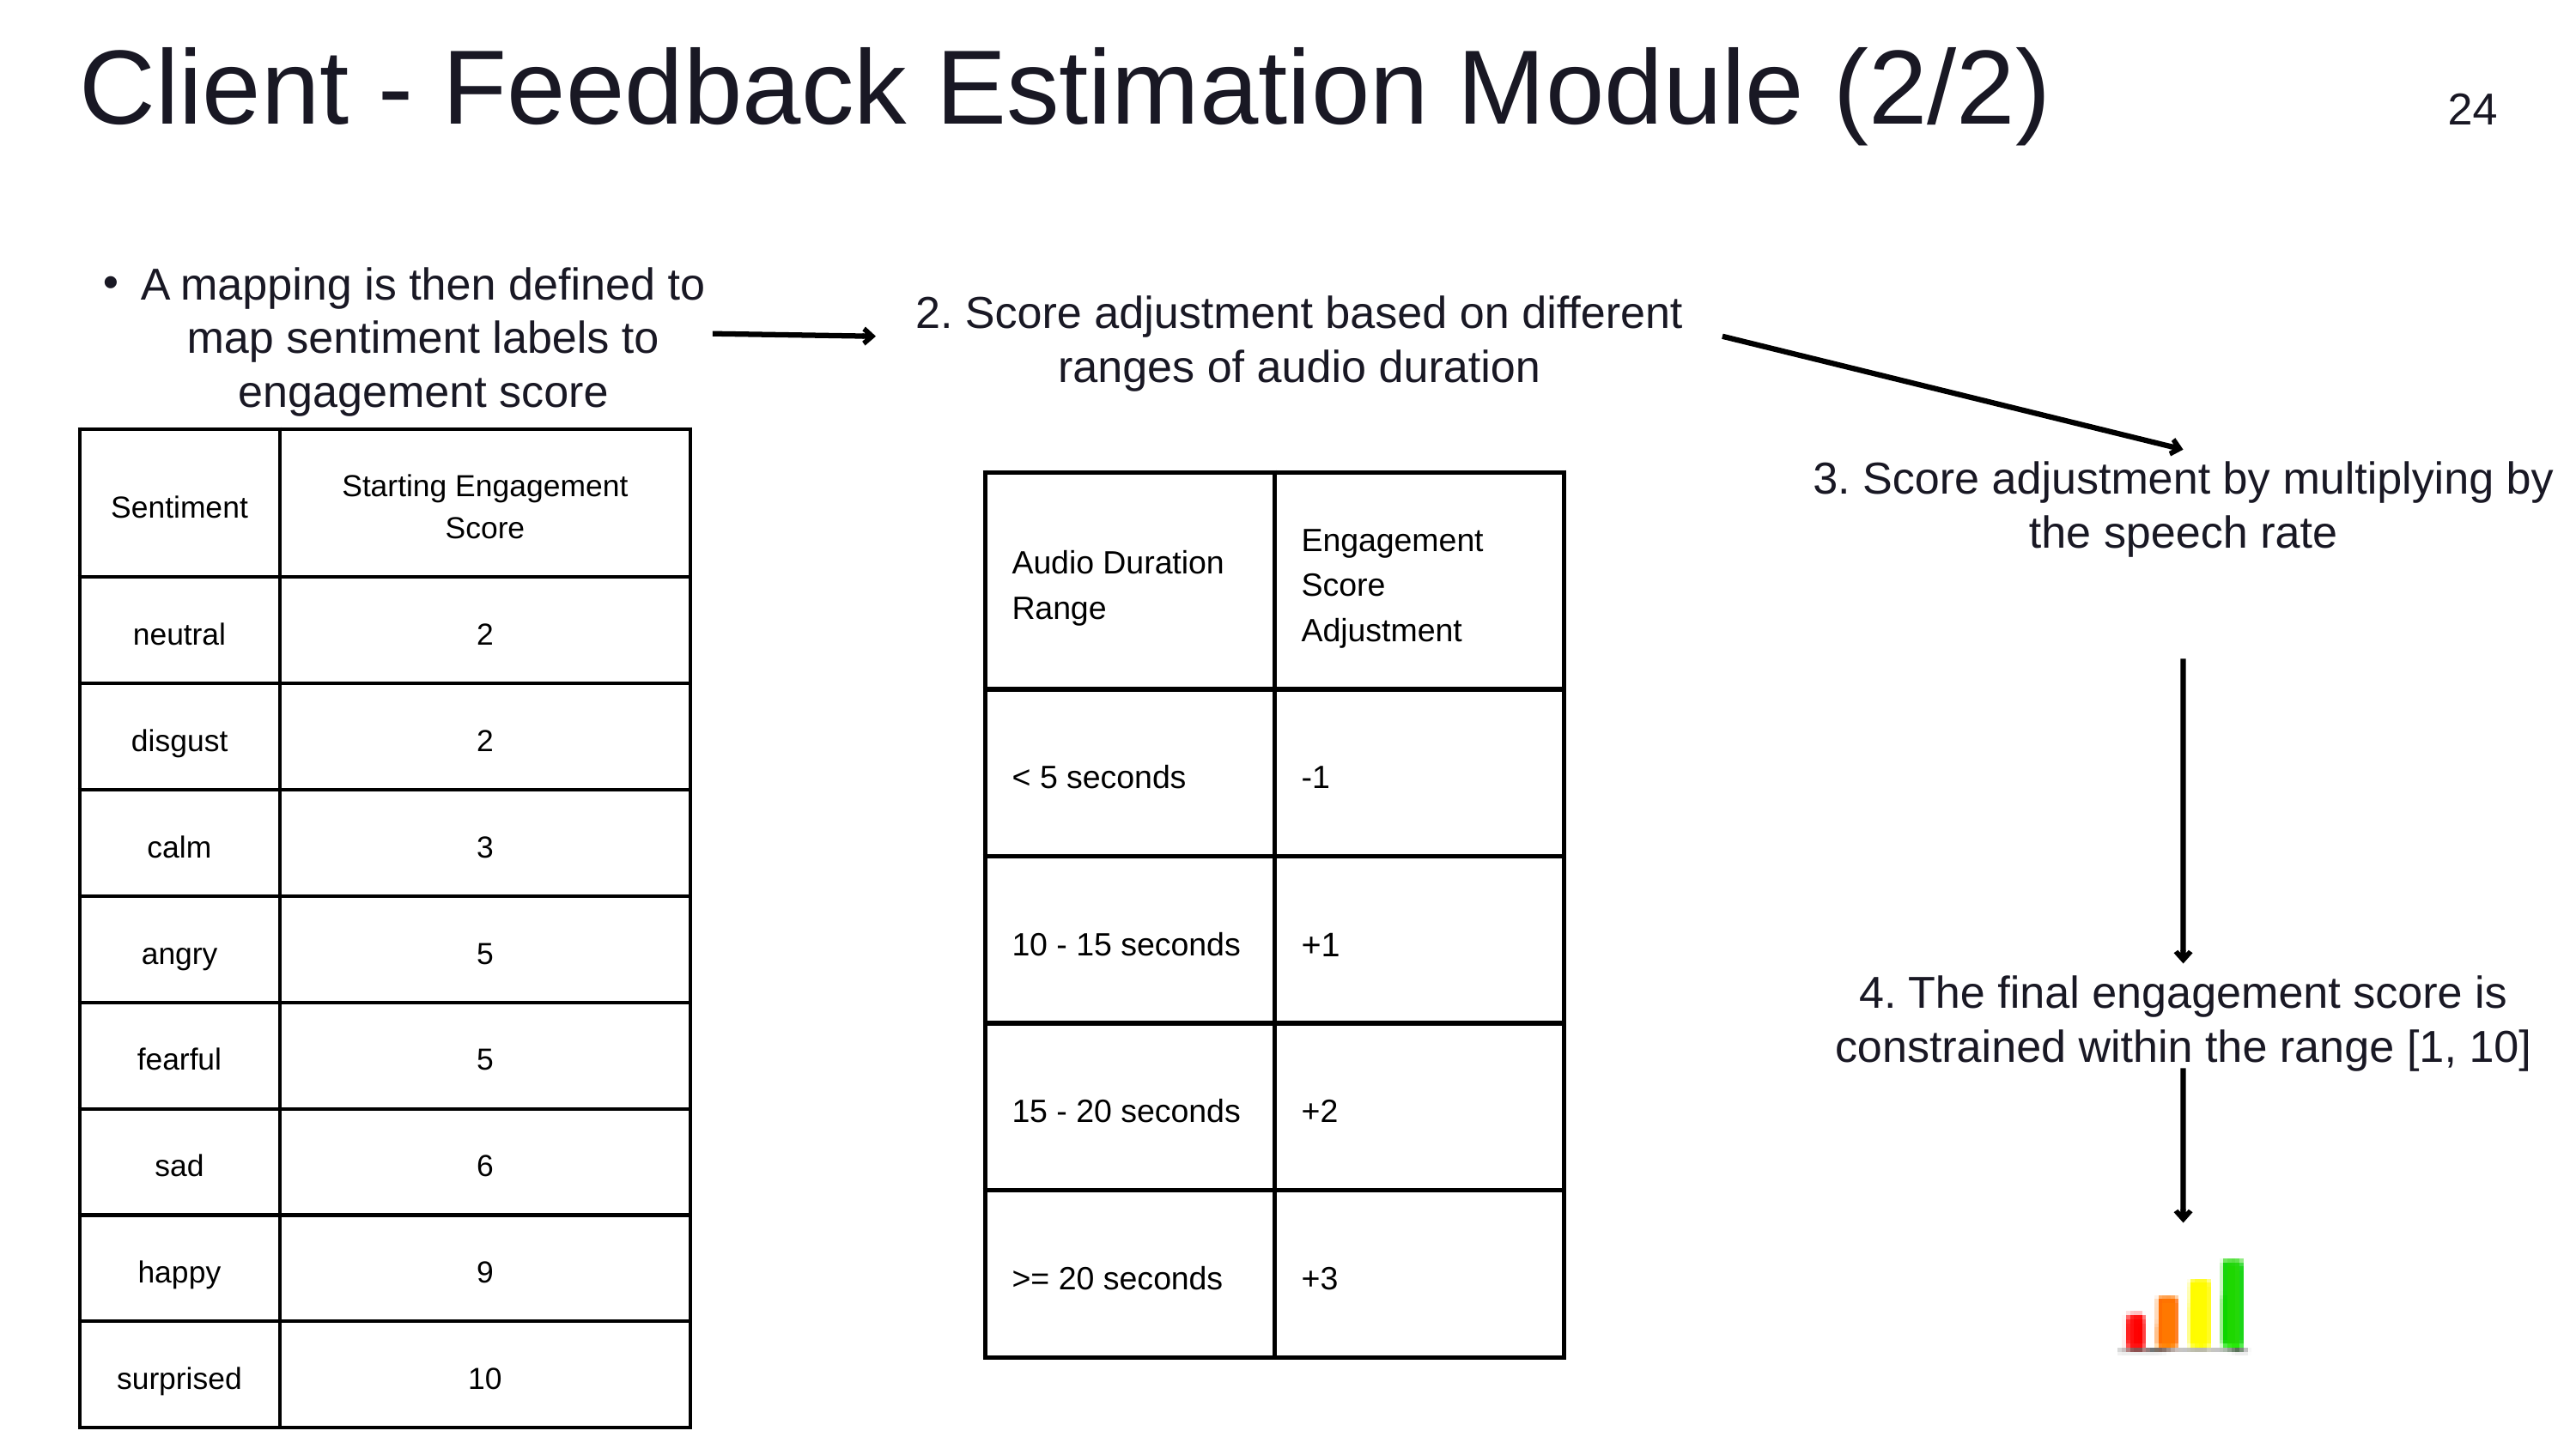

Client - Feedback Estimation Module (2/2)
24
A mapping is then defined to map sentiment labels to engagement score
2. Score adjustment based on different ranges of audio duration

| Sentiment | Starting Engagement Score |
| --- | --- |
| neutral | 2 |
| disgust | 2 |
| calm | 3 |
| angry | 5 |
| fearful | 5 |
| sad | 6 |
| happy | 9 |
| surprised | 10 |
3. Score adjustment by multiplying by the speech rate

| Audio Duration Range | Engagement Score Adjustment |
| --- | --- |
| < 5 seconds | -1 |
| 10 - 15 seconds | +1 |
| 15 - 20 seconds | +2 |
| >= 20 seconds | +3 |

4. The final engagement score is constrained within the range [1, 10]